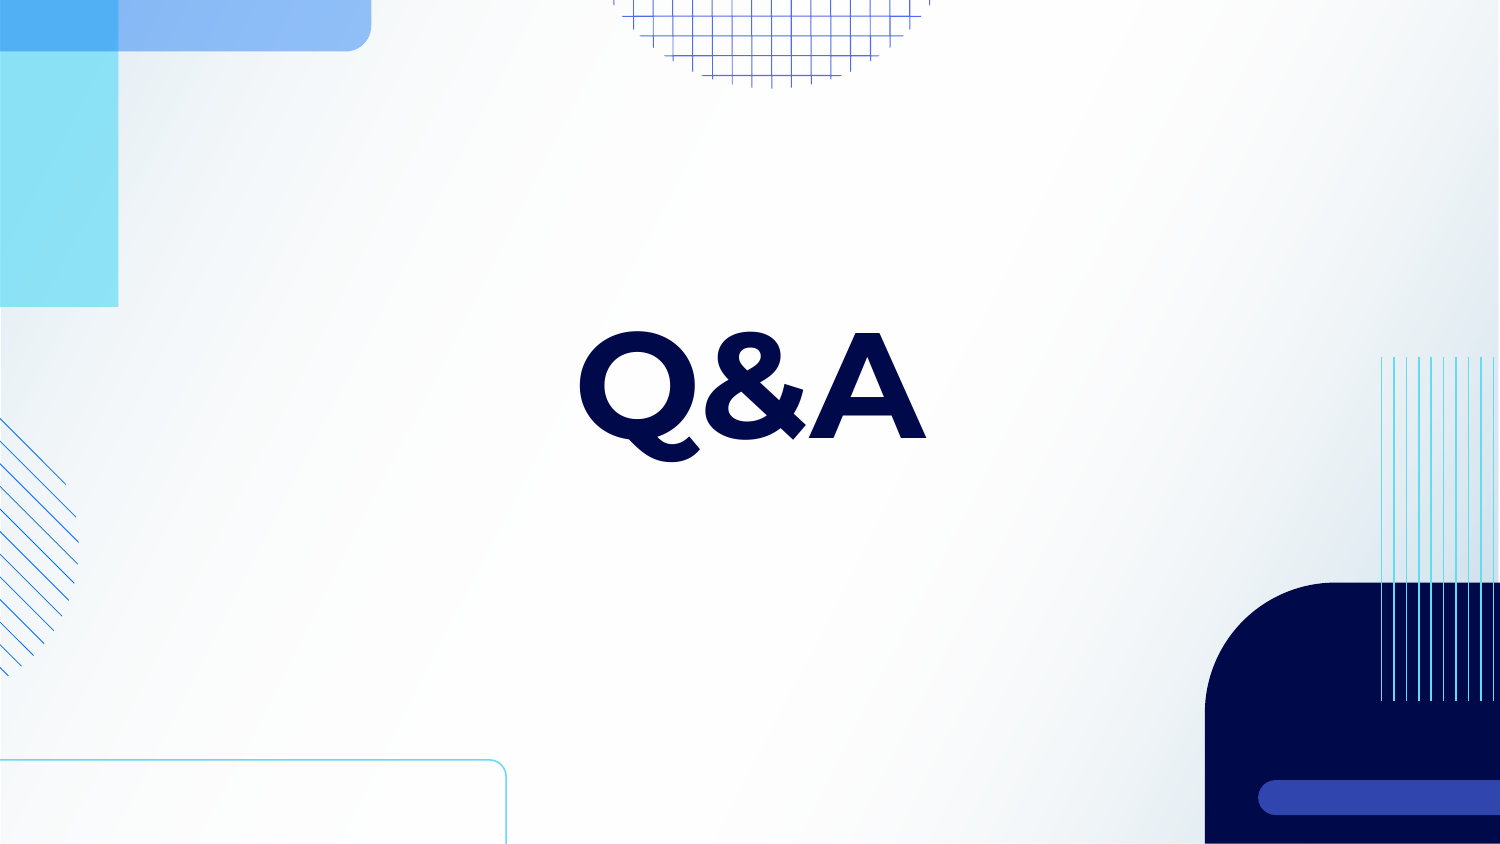

# Q&A
Big numbers catch your audience’s attention